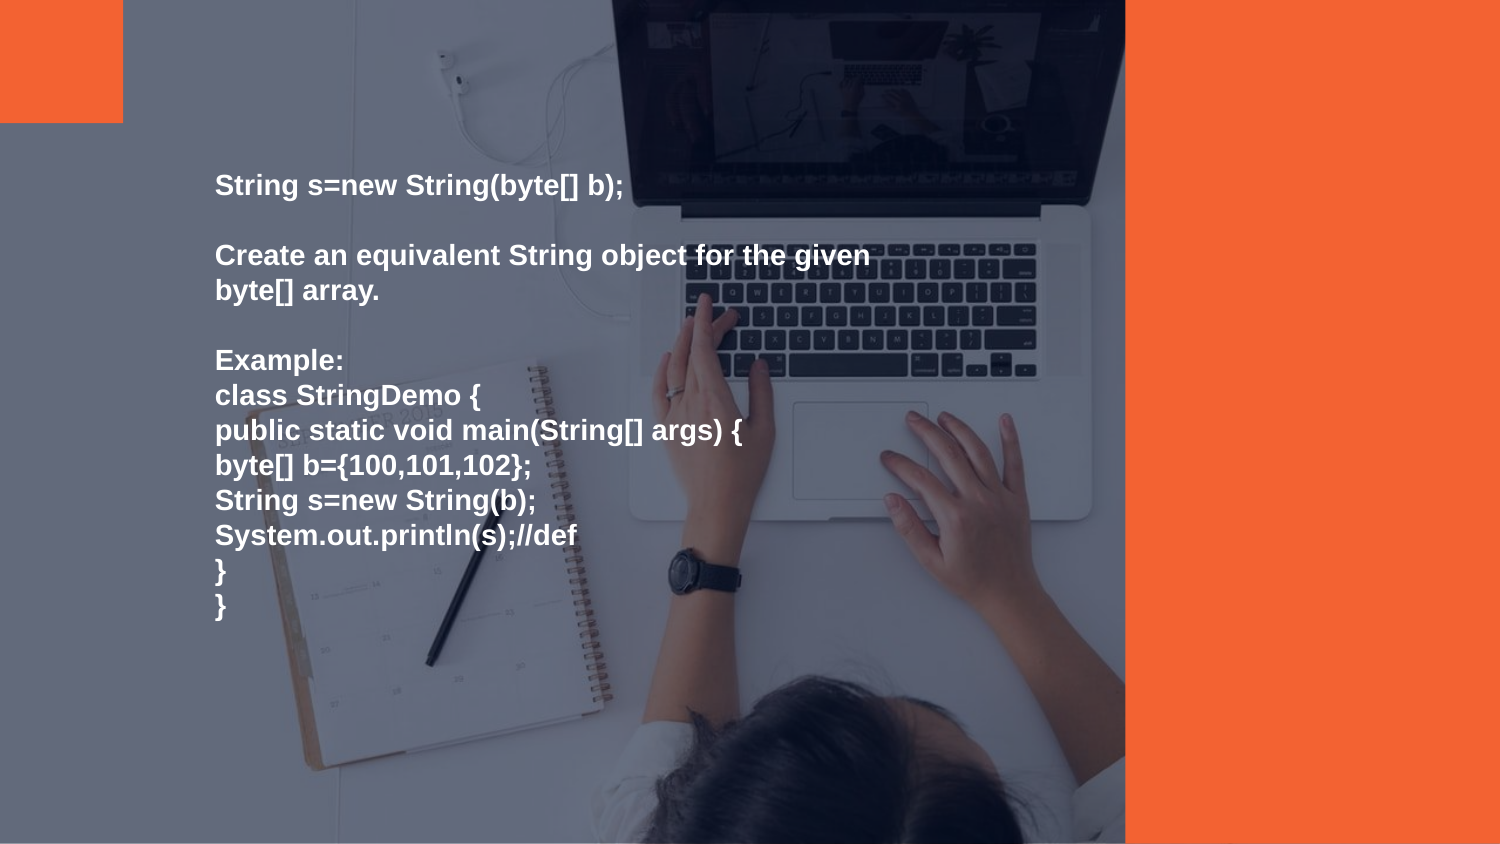

String s=new String(byte[] b);

Create an equivalent String object for the given byte[] array.

Example:
class StringDemo {
public static void main(String[] args) {
byte[] b={100,101,102};
String s=new String(b);
System.out.println(s);//def
}
}